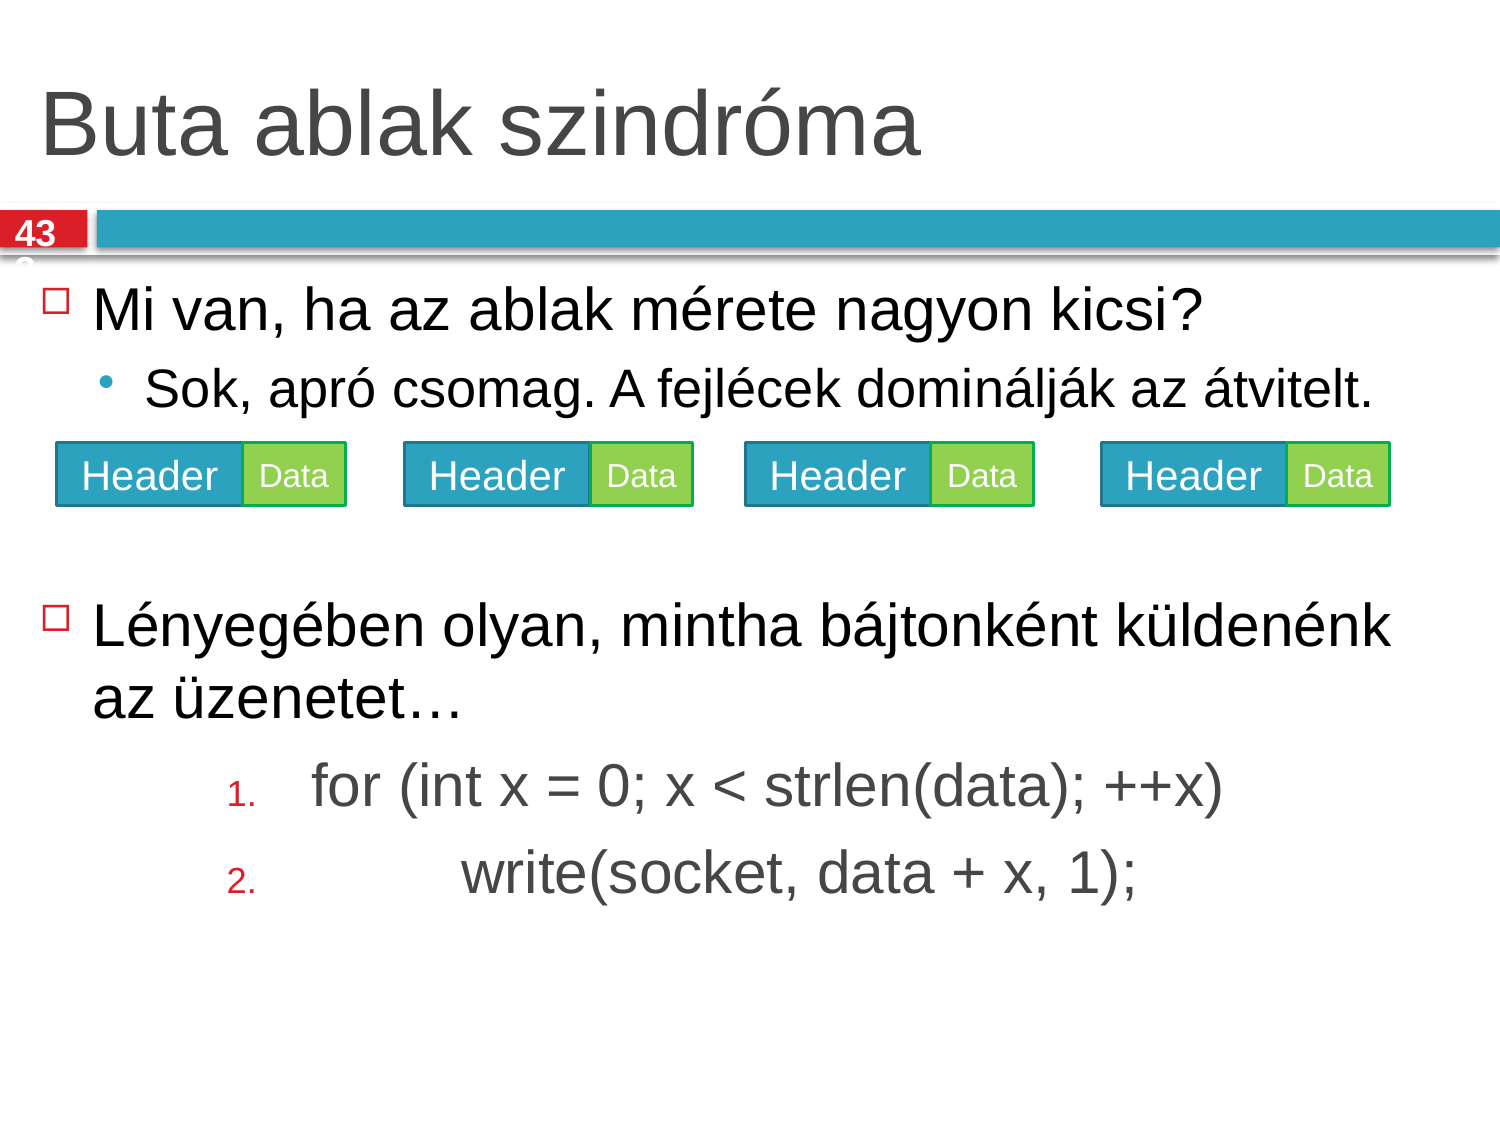

# Buta ablak szindróma
433
Mi van, ha az ablak mérete nagyon kicsi?
Sok, apró csomag. A fejlécek dominálják az átvitelt.

Lényegében olyan, mintha bájtonként küldenénk az üzenetet…
for (int x = 0; x < strlen(data); ++x)
	write(socket, data + x, 1);
Header
Data
Header
Data
Header
Data
Header
Data